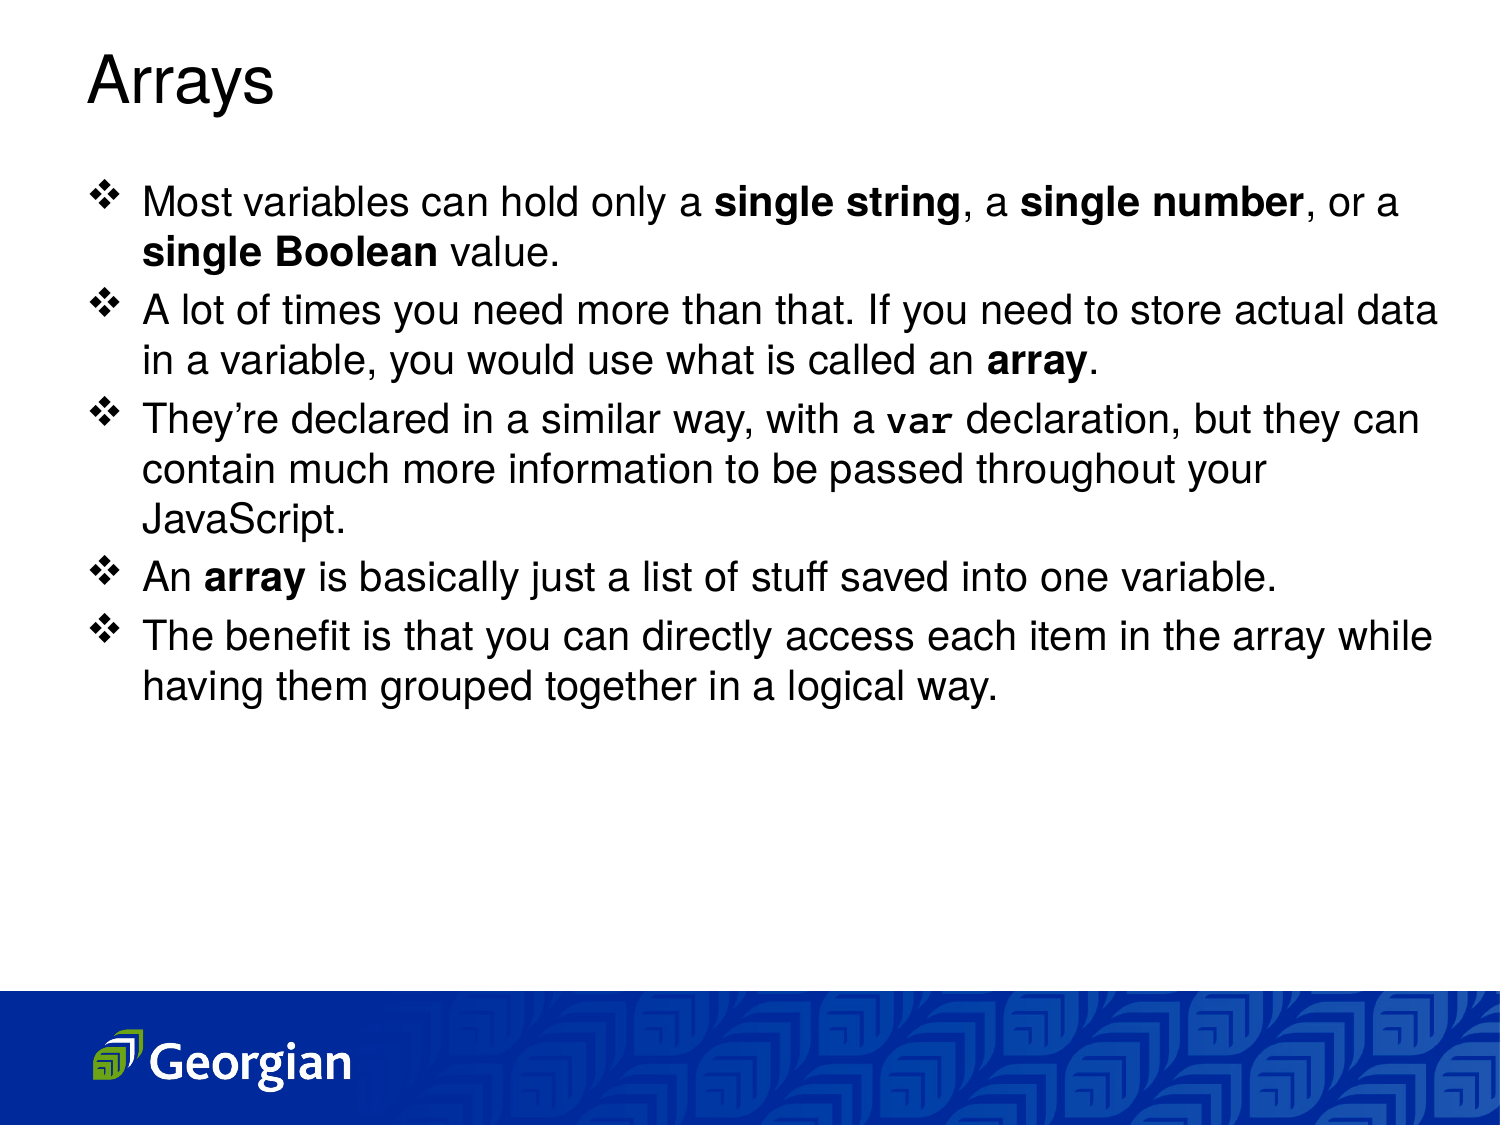

Arrays
Most variables can hold only a single string, a single number, or a single Boolean value.
A lot of times you need more than that. If you need to store actual data in a variable, you would use what is called an array.
They’re declared in a similar way, with a var declaration, but they can contain much more information to be passed throughout your JavaScript.
An array is basically just a list of stuff saved into one variable.
The benefit is that you can directly access each item in the array while having them grouped together in a logical way.